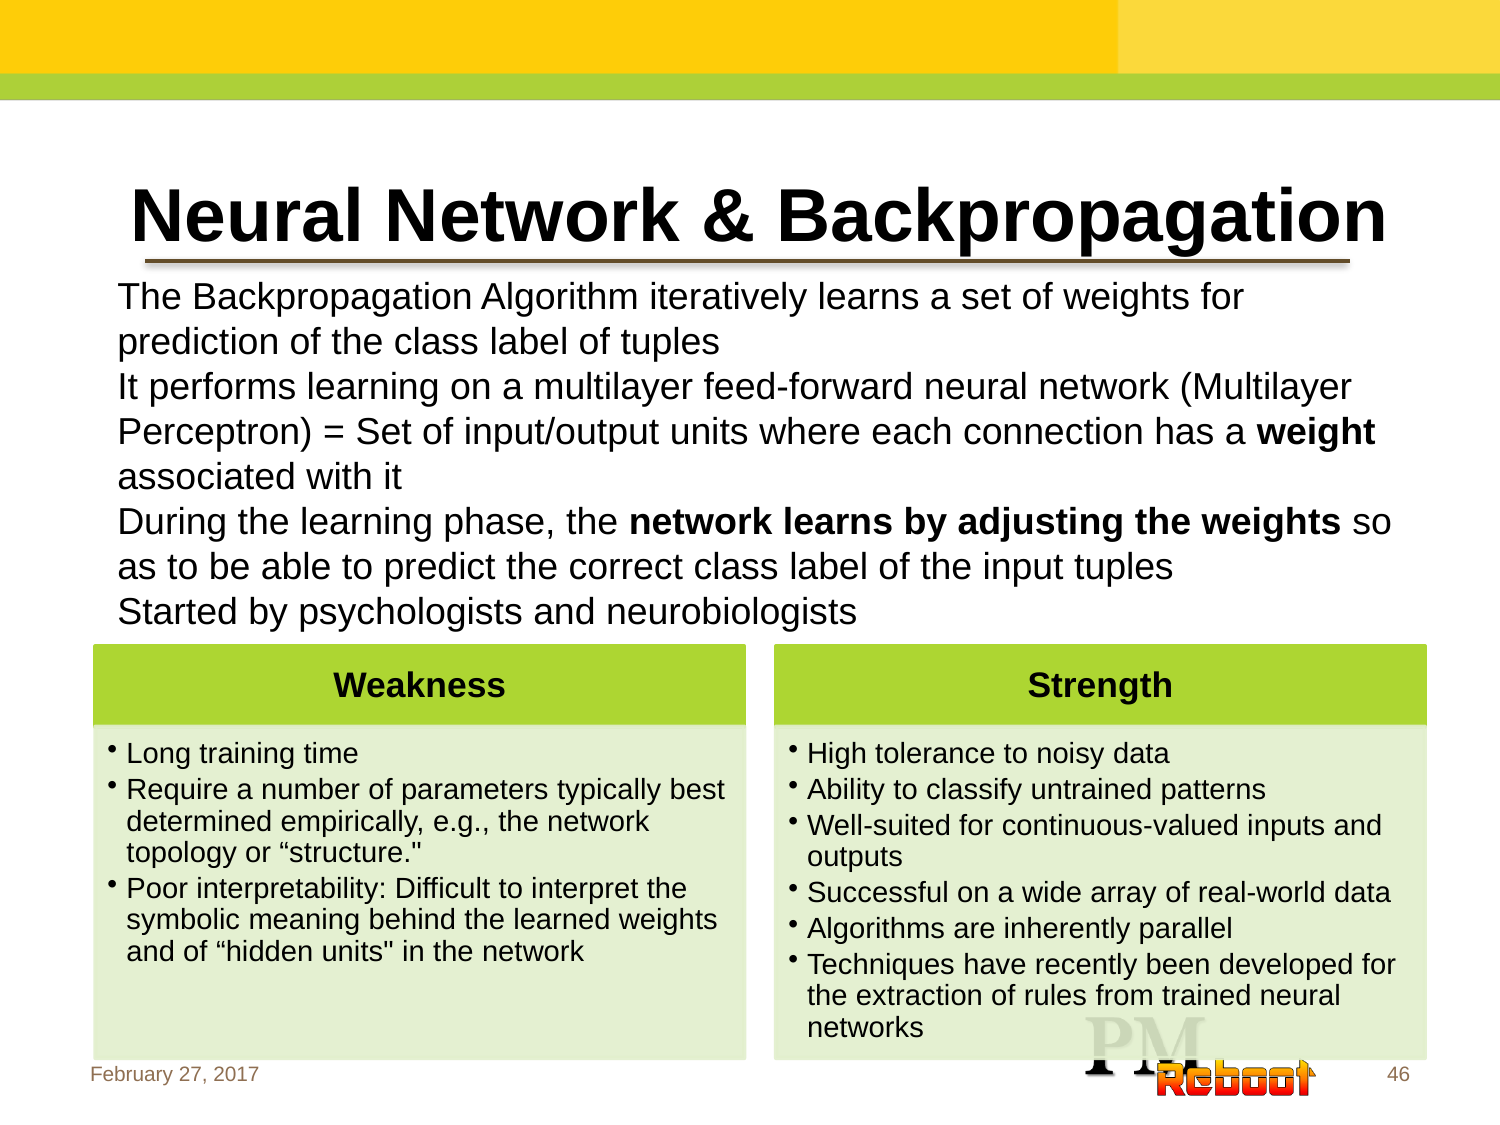

Neural Network & Backpropagation
The Backpropagation Algorithm iteratively learns a set of weights for prediction of the class label of tuples
It performs learning on a multilayer feed-forward neural network (Multilayer Perceptron) = Set of input/output units where each connection has a weight associated with it
During the learning phase, the network learns by adjusting the weights so as to be able to predict the correct class label of the input tuples
Started by psychologists and neurobiologists
Weakness
Long training time
Require a number of parameters typically best determined empirically, e.g., the network topology or “structure."
Poor interpretability: Difficult to interpret the symbolic meaning behind the learned weights and of “hidden units" in the network
Strength
High tolerance to noisy data
Ability to classify untrained patterns
Well-suited for continuous-valued inputs and outputs
Successful on a wide array of real-world data
Algorithms are inherently parallel
Techniques have recently been developed for the extraction of rules from trained neural networks
February 27, 2017
46